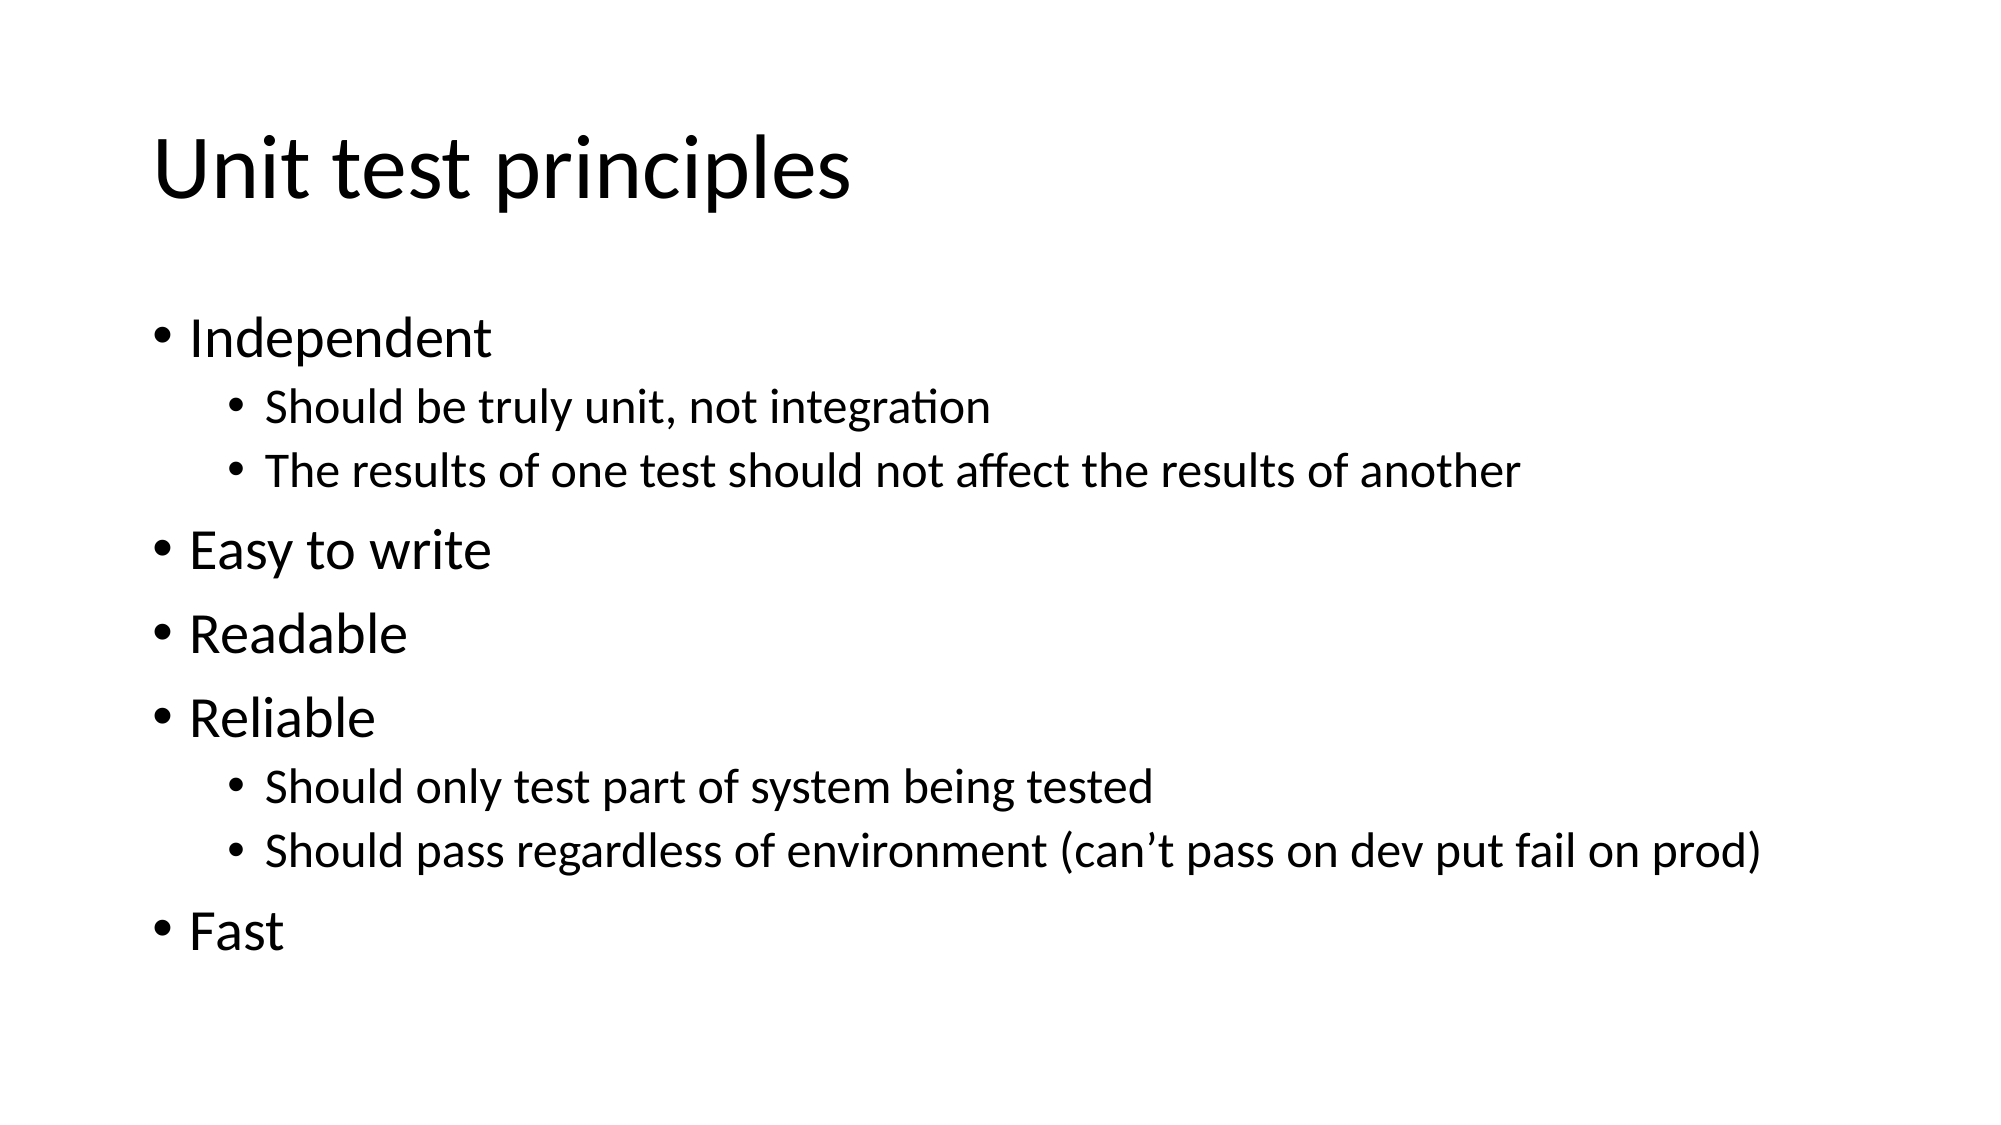

# Unit test principles
Independent
Should be truly unit, not integration
The results of one test should not affect the results of another
Easy to write
Readable
Reliable
Should only test part of system being tested
Should pass regardless of environment (can’t pass on dev put fail on prod)
Fast